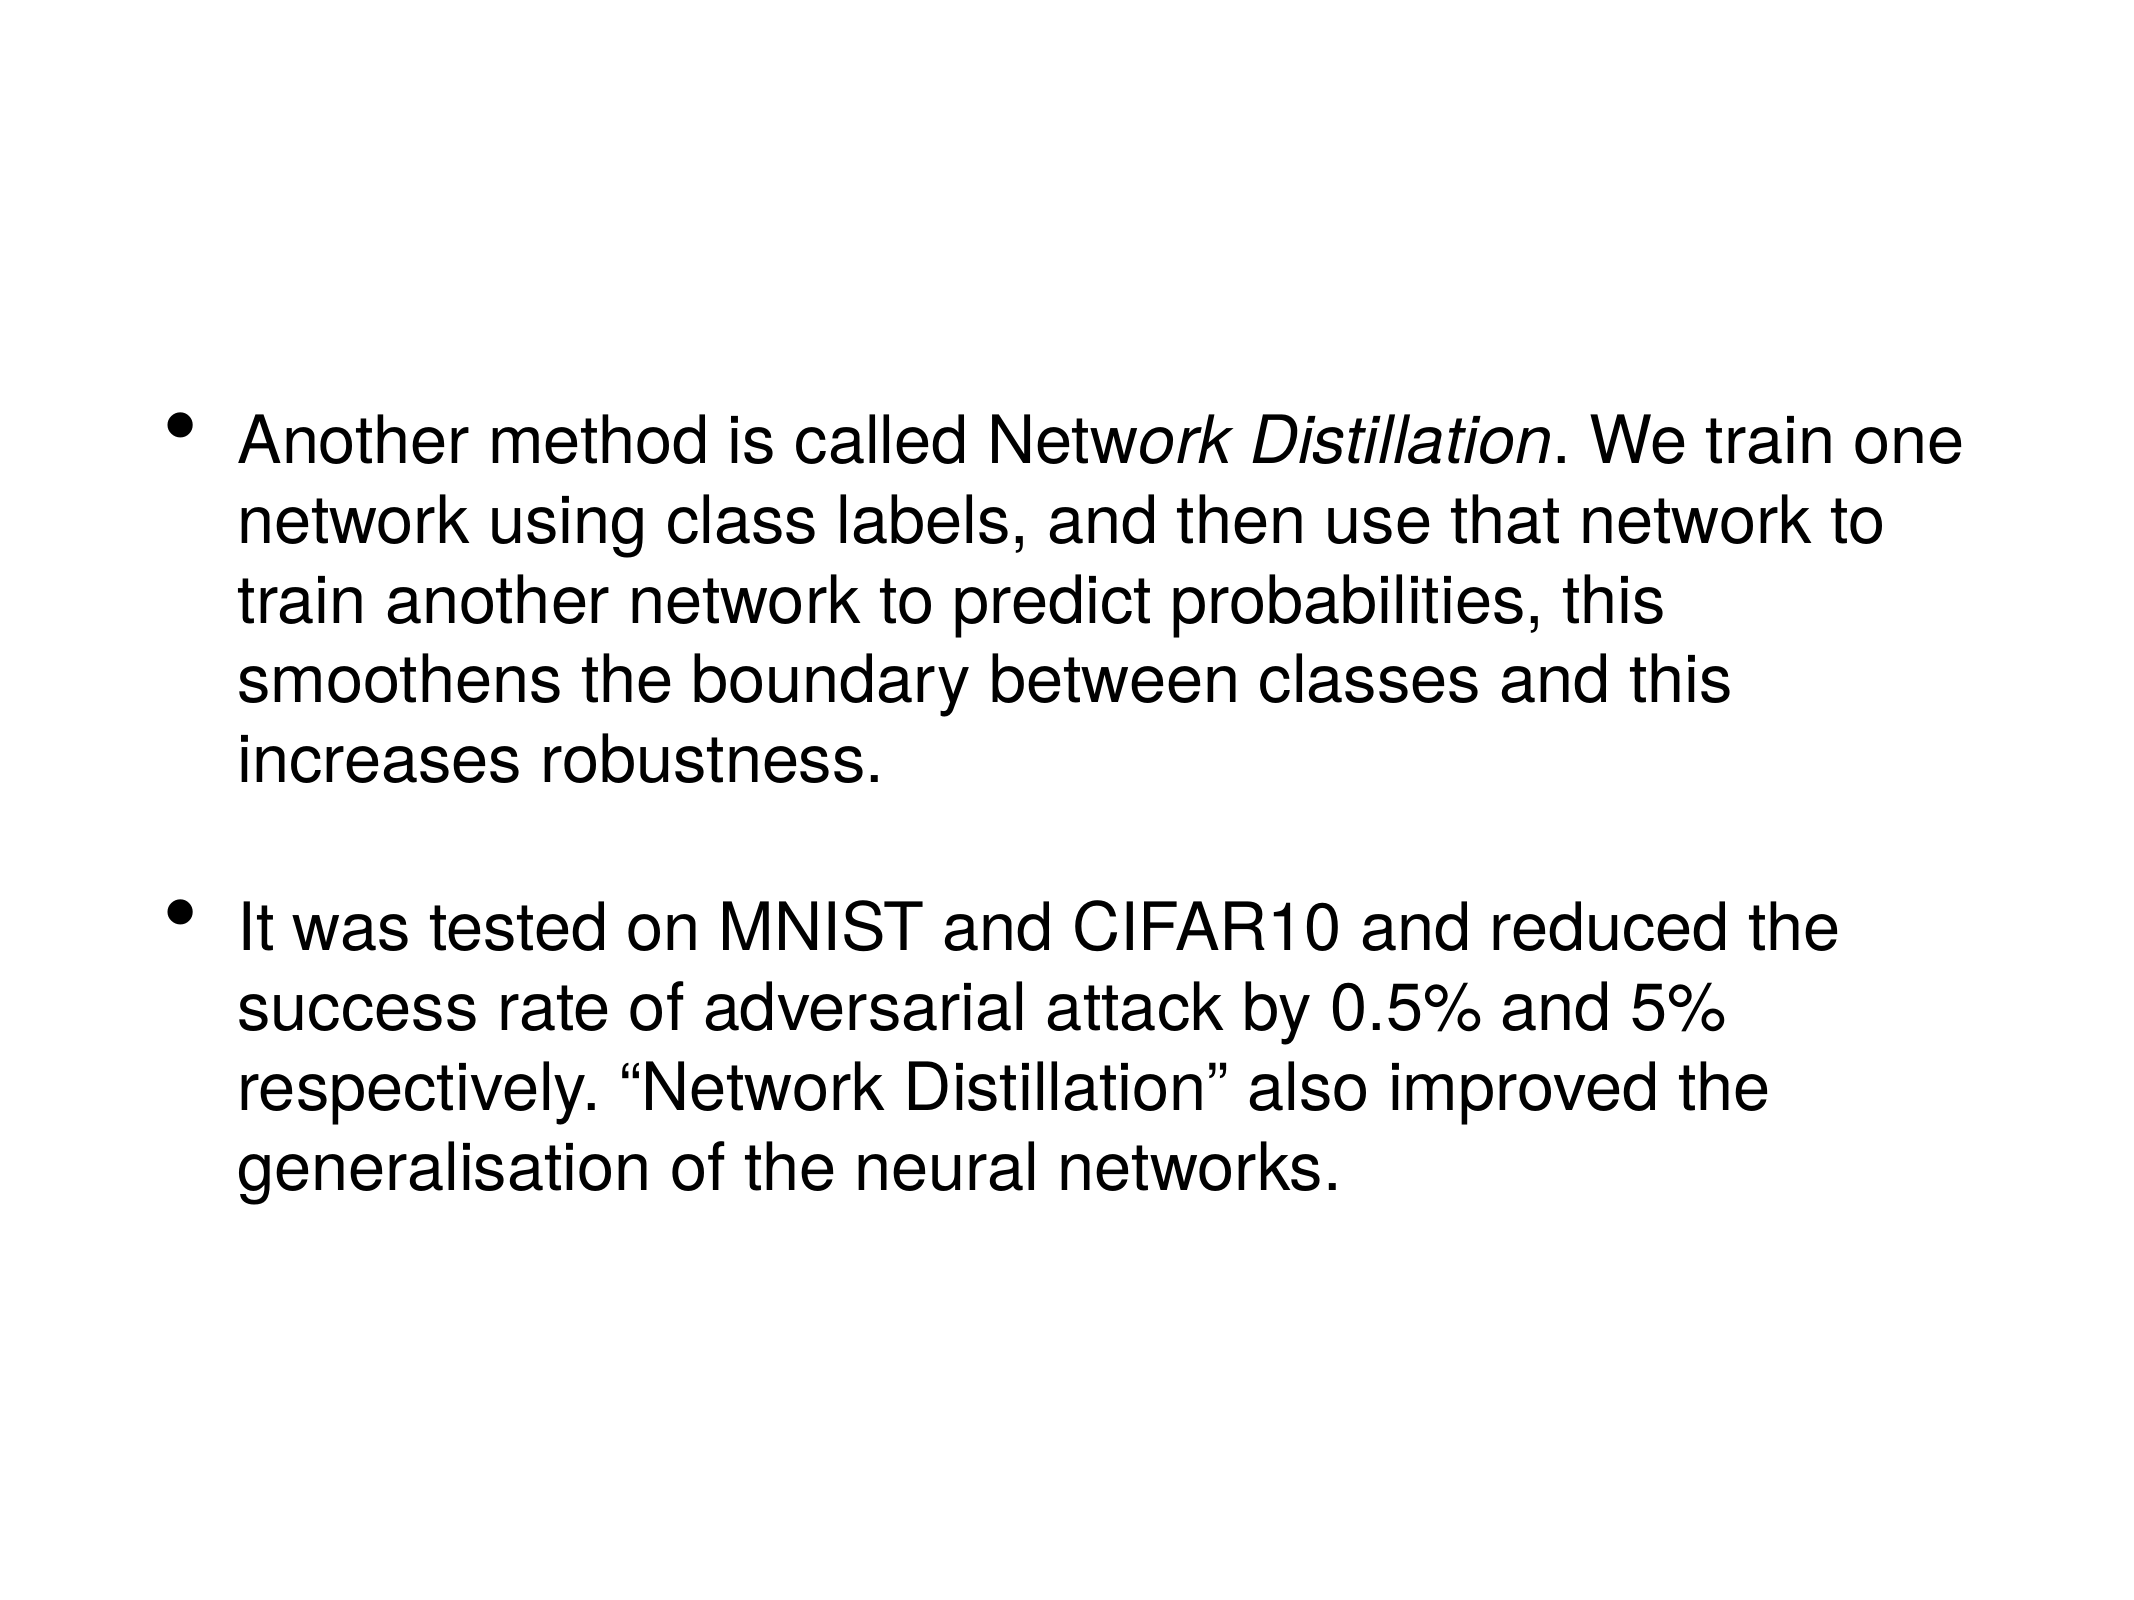

Another method is called Network Distillation. We train one network using class labels, and then use that network to train another network to predict probabilities, this smoothens the boundary between classes and this increases robustness.
It was tested on MNIST and CIFAR10 and reduced the success rate of adversarial attack by 0.5% and 5% respectively. “Network Distillation” also improved the generalisation of the neural networks.